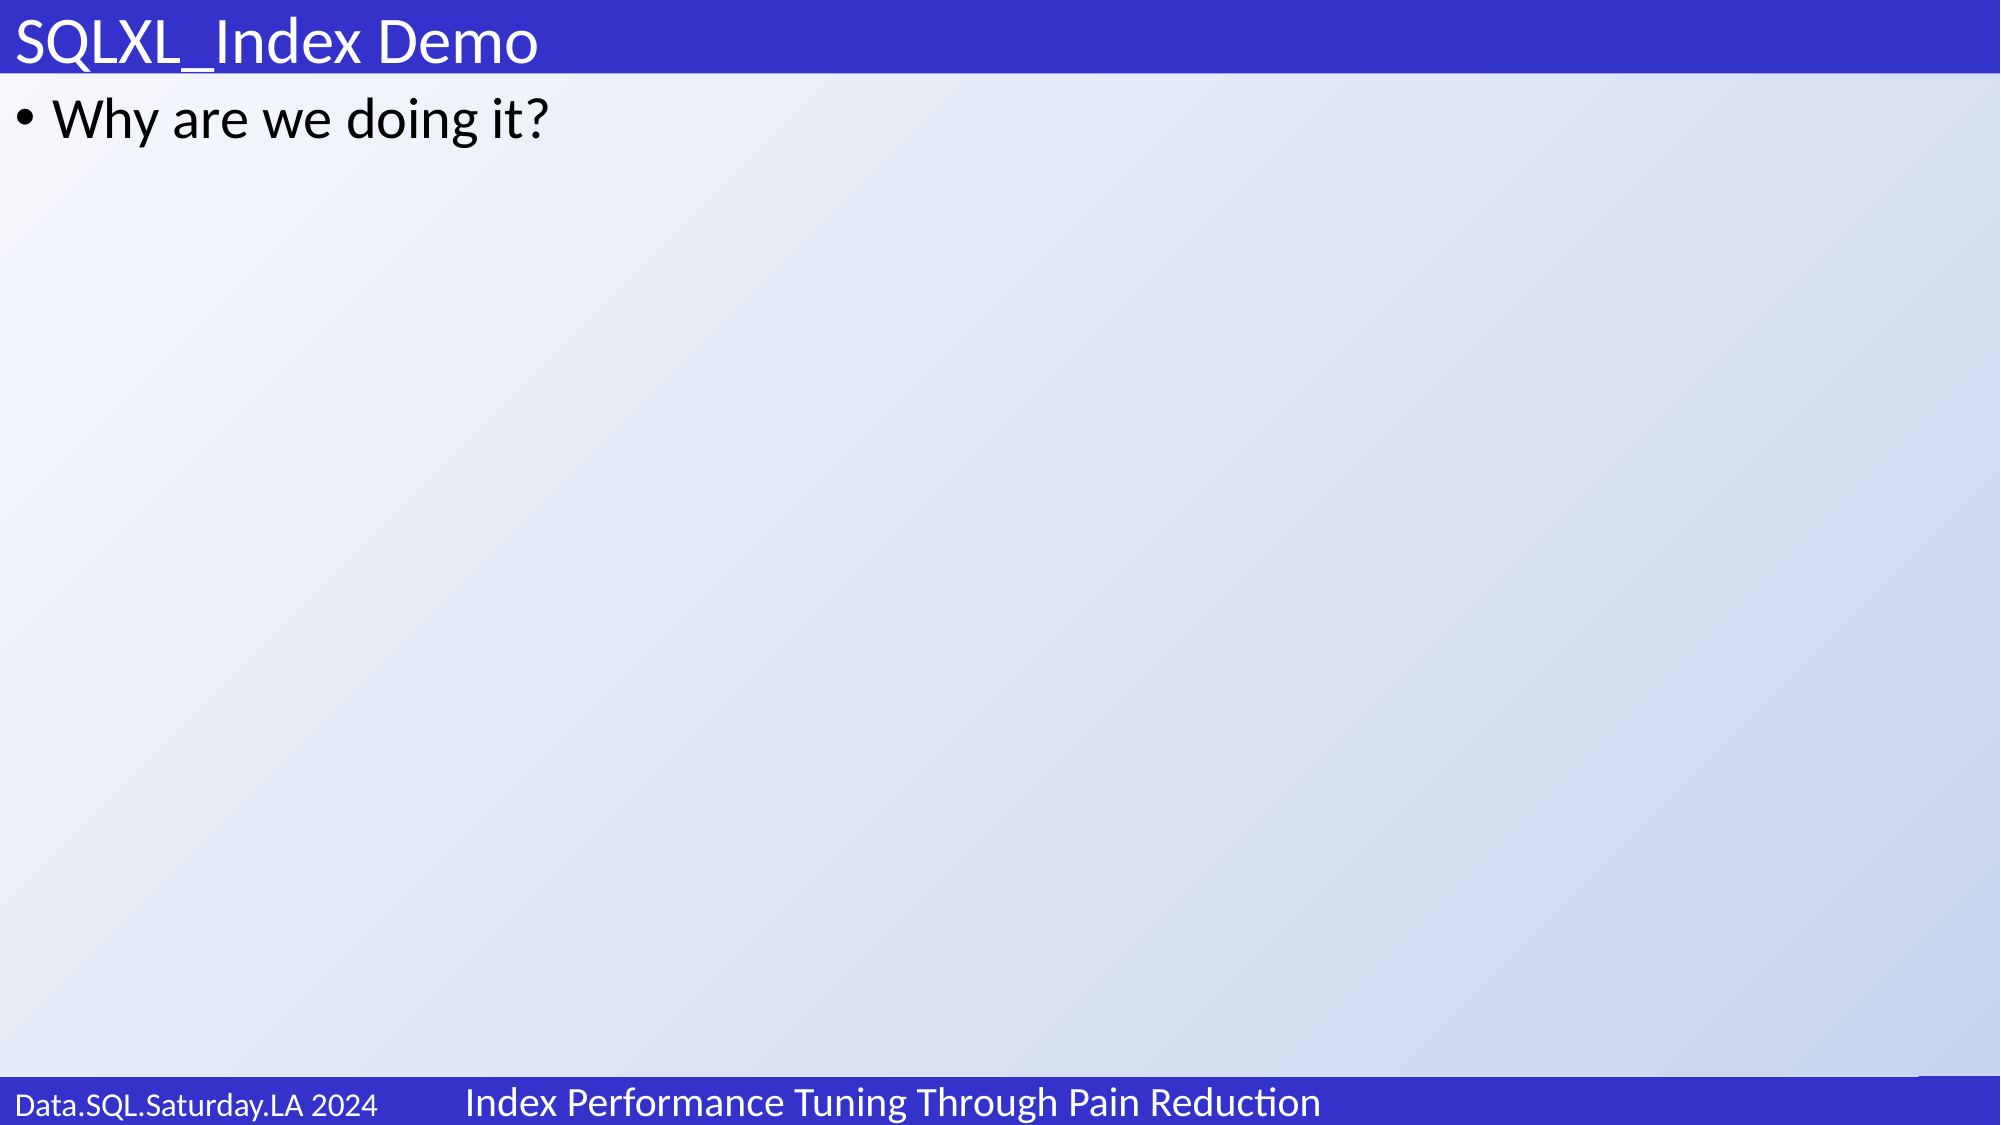

# SQLXL_Index Demo
Why are we doing it?